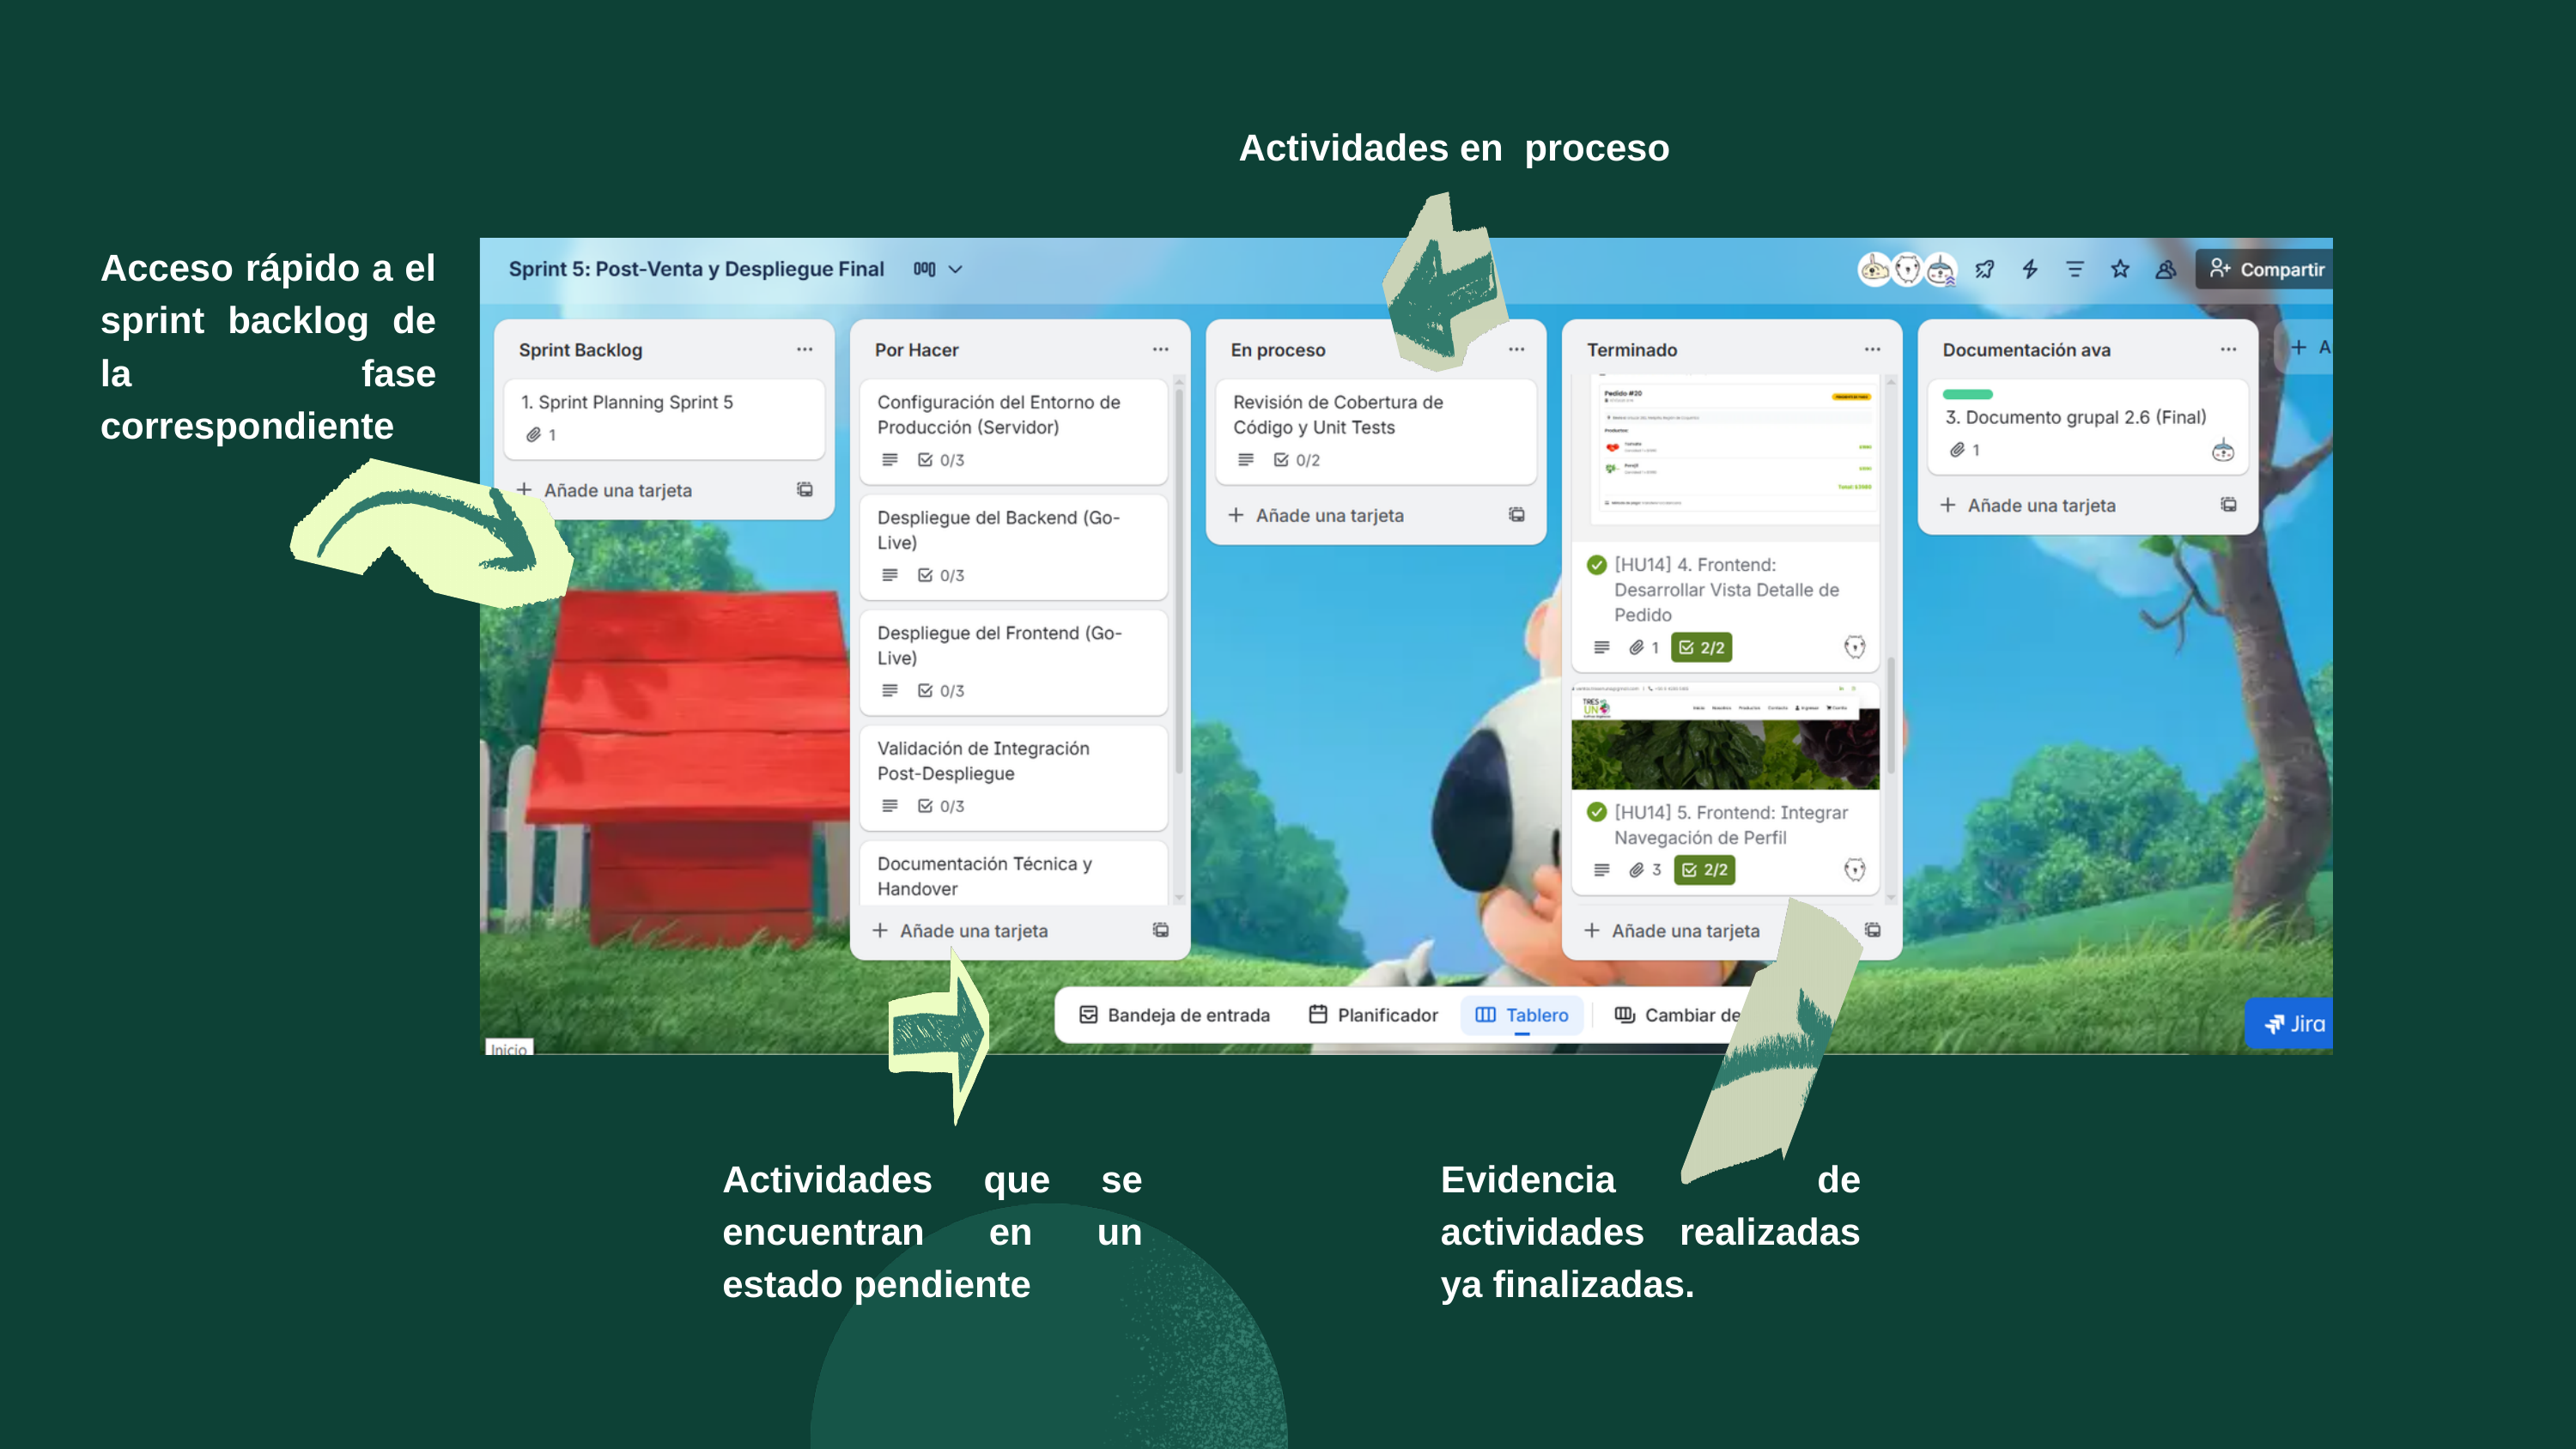

Actividades en  proceso

Acceso rápido a el sprint backlog de la fase correspondiente

Actividades que se encuentran en un estado pendiente
Evidencia de actividades realizadas ya finalizadas.